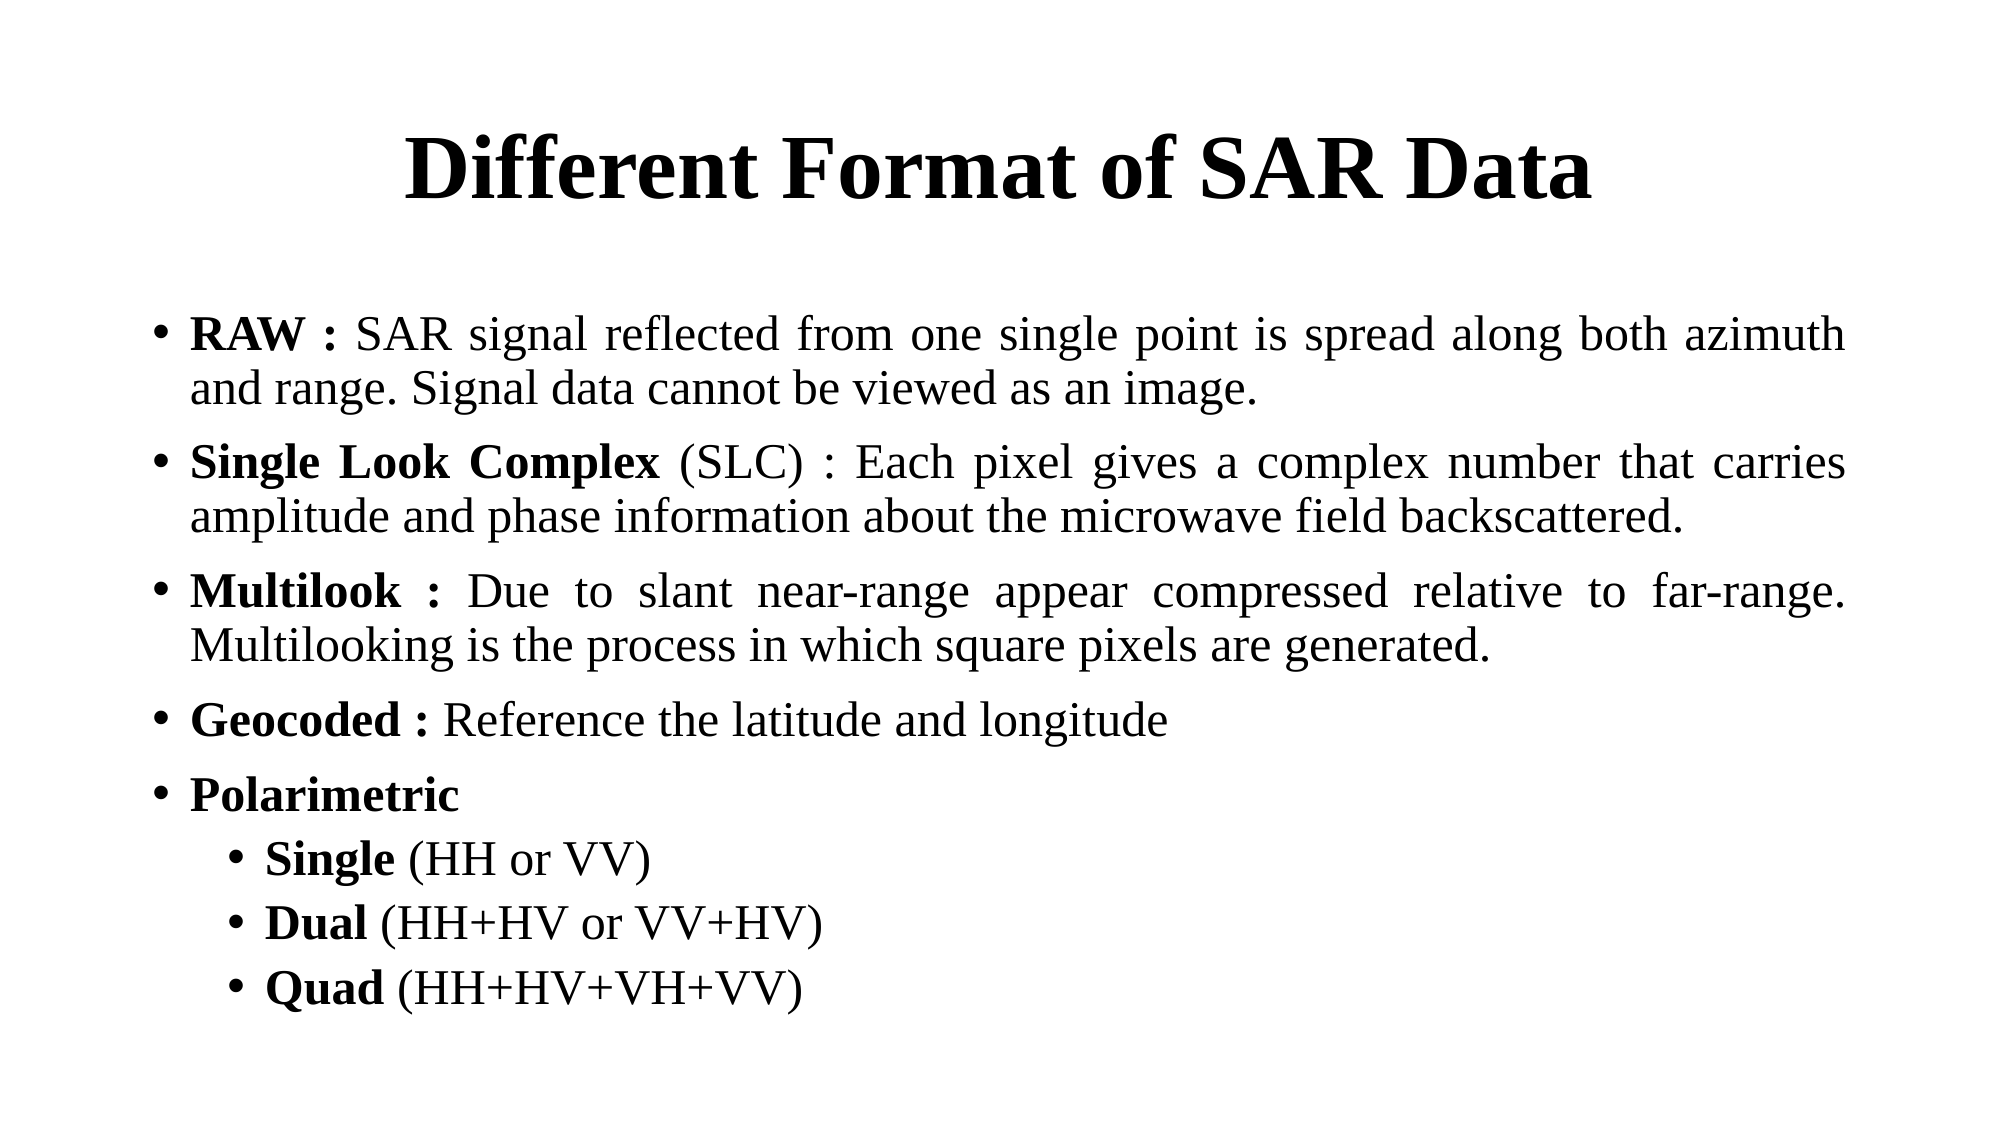

# Different Format of SAR Data
RAW : SAR signal reflected from one single point is spread along both azimuth and range. Signal data cannot be viewed as an image.
Single Look Complex (SLC) : Each pixel gives a complex number that carries amplitude and phase information about the microwave field backscattered.
Multilook : Due to slant near-range appear compressed relative to far-range. Multilooking is the process in which square pixels are generated.
Geocoded : Reference the latitude and longitude
Polarimetric
Single (HH or VV)
Dual (HH+HV or VV+HV)
Quad (HH+HV+VH+VV)